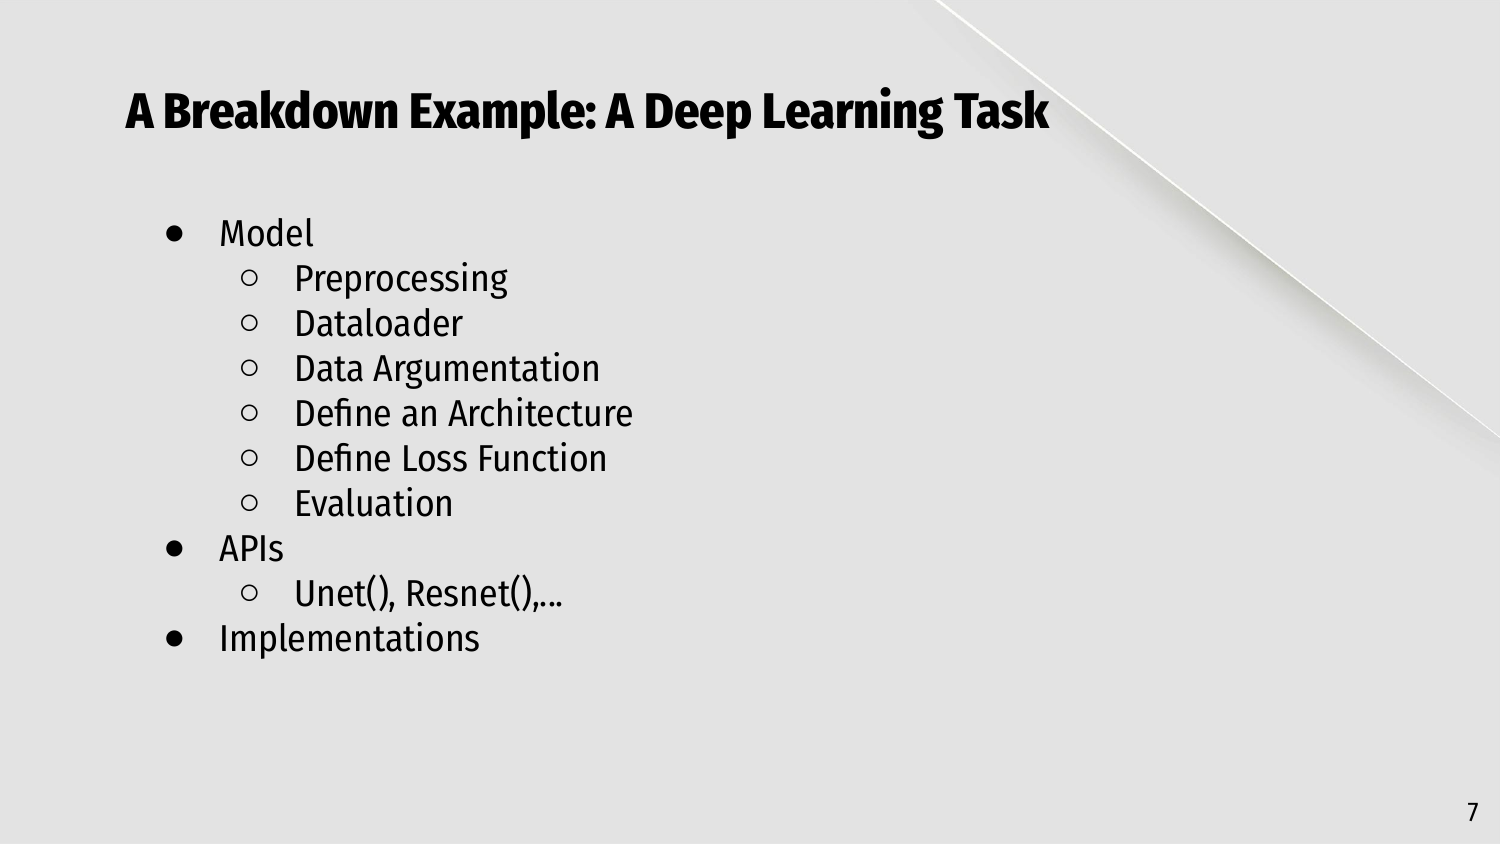

# A Breakdown Example: A Deep Learning Task
Model
Preprocessing
Dataloader
Data Argumentation
Define an Architecture
Define Loss Function
Evaluation
APIs
Unet(), Resnet(),...
Implementations
7